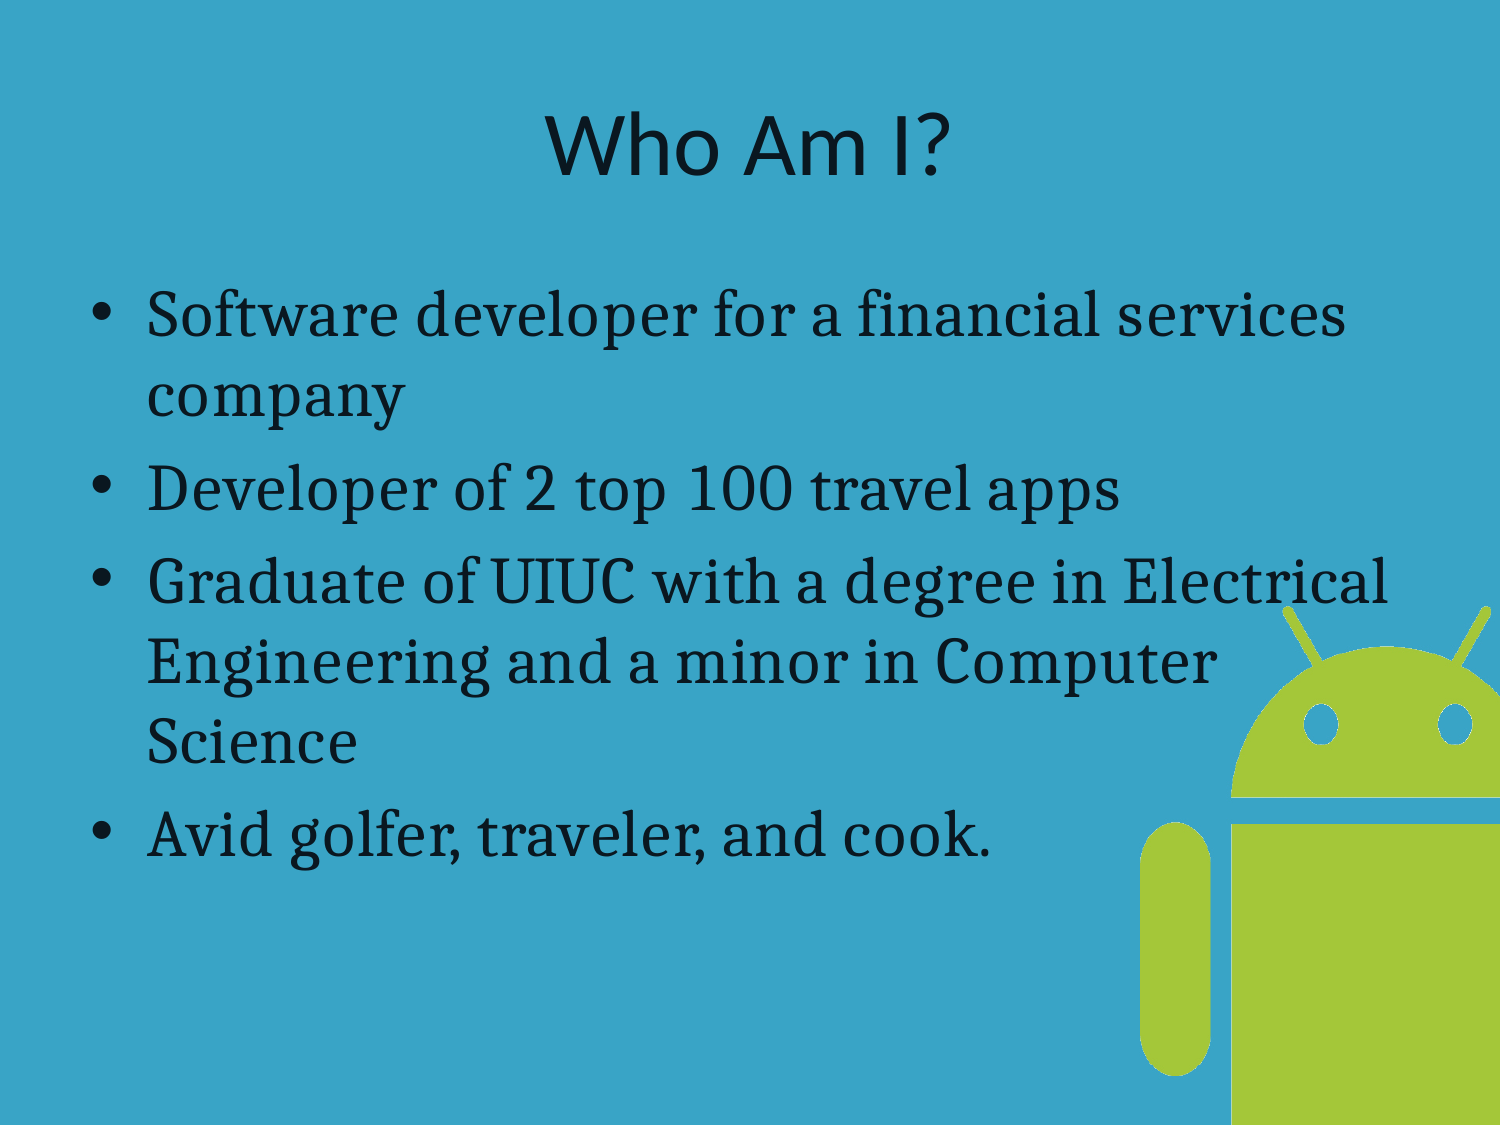

# Who Am I?
Software developer for a financial services company
Developer of 2 top 100 travel apps
Graduate of UIUC with a degree in Electrical Engineering and a minor in Computer Science
Avid golfer, traveler, and cook.